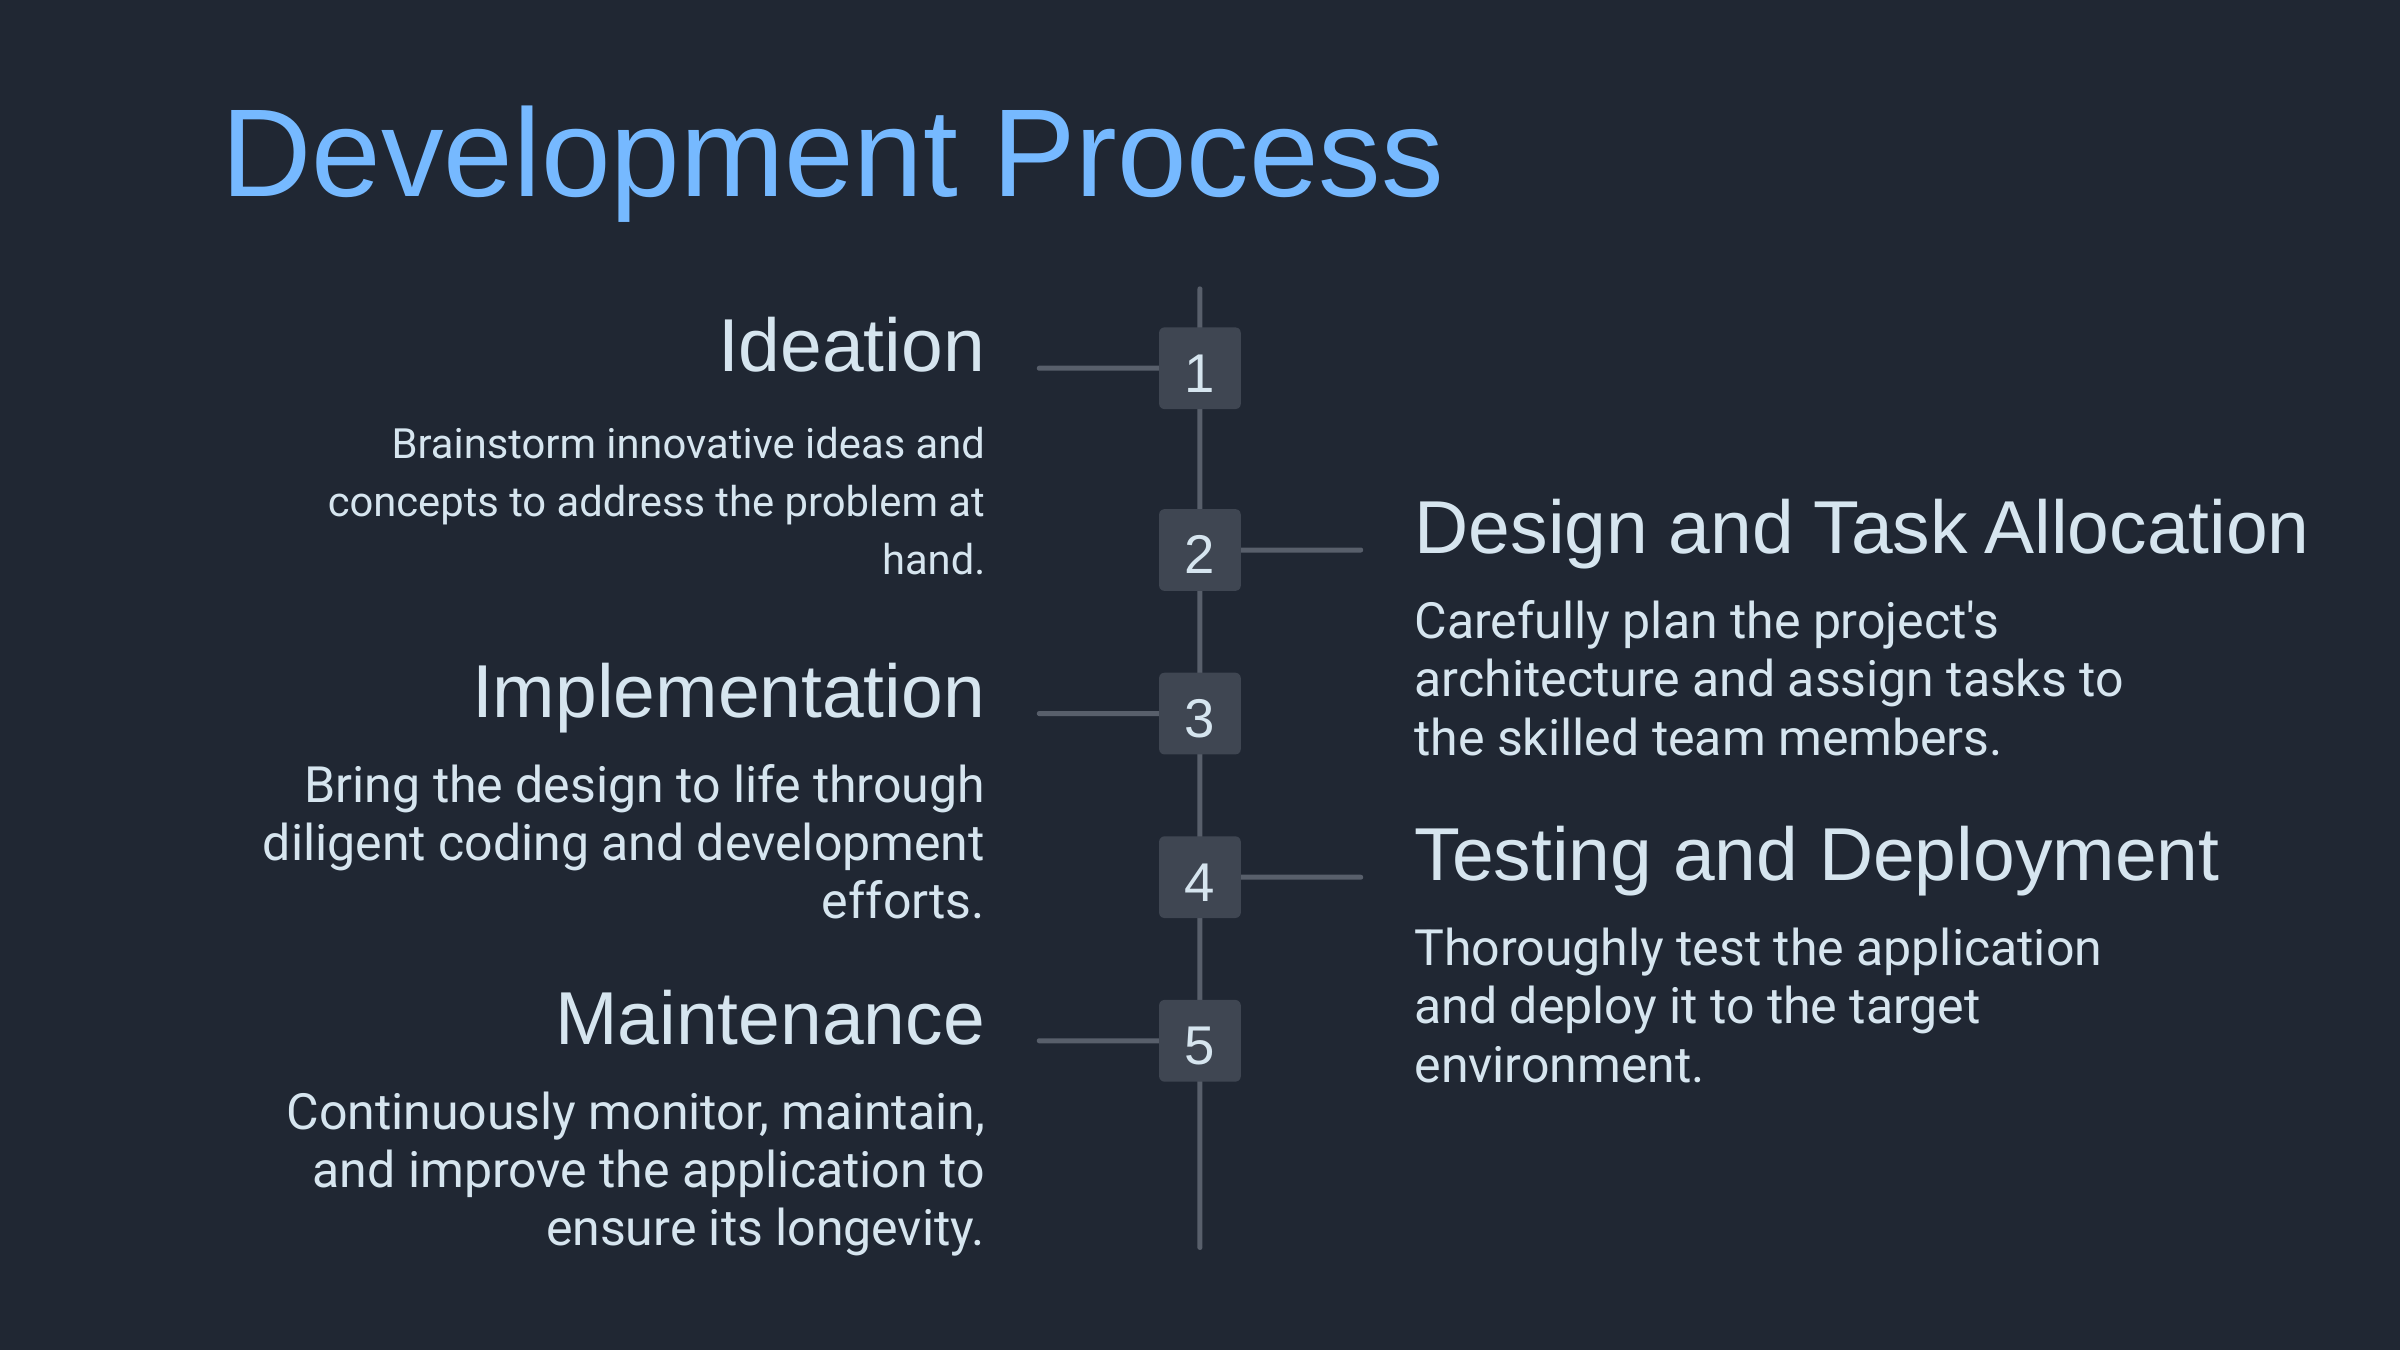

Development Process

Ideation

1

Brainstorm innovative ideas and concepts to address the problem at hand.
Design and Task Allocation

2

Carefully plan the project's architecture and assign tasks to the skilled team members.
Implementation

3

Bring the design to life through diligent coding and development efforts.
Testing and Deployment

4

Thoroughly test the application and deploy it to the target environment.
Maintenance

5

Continuously monitor, maintain, and improve the application to ensure its longevity.